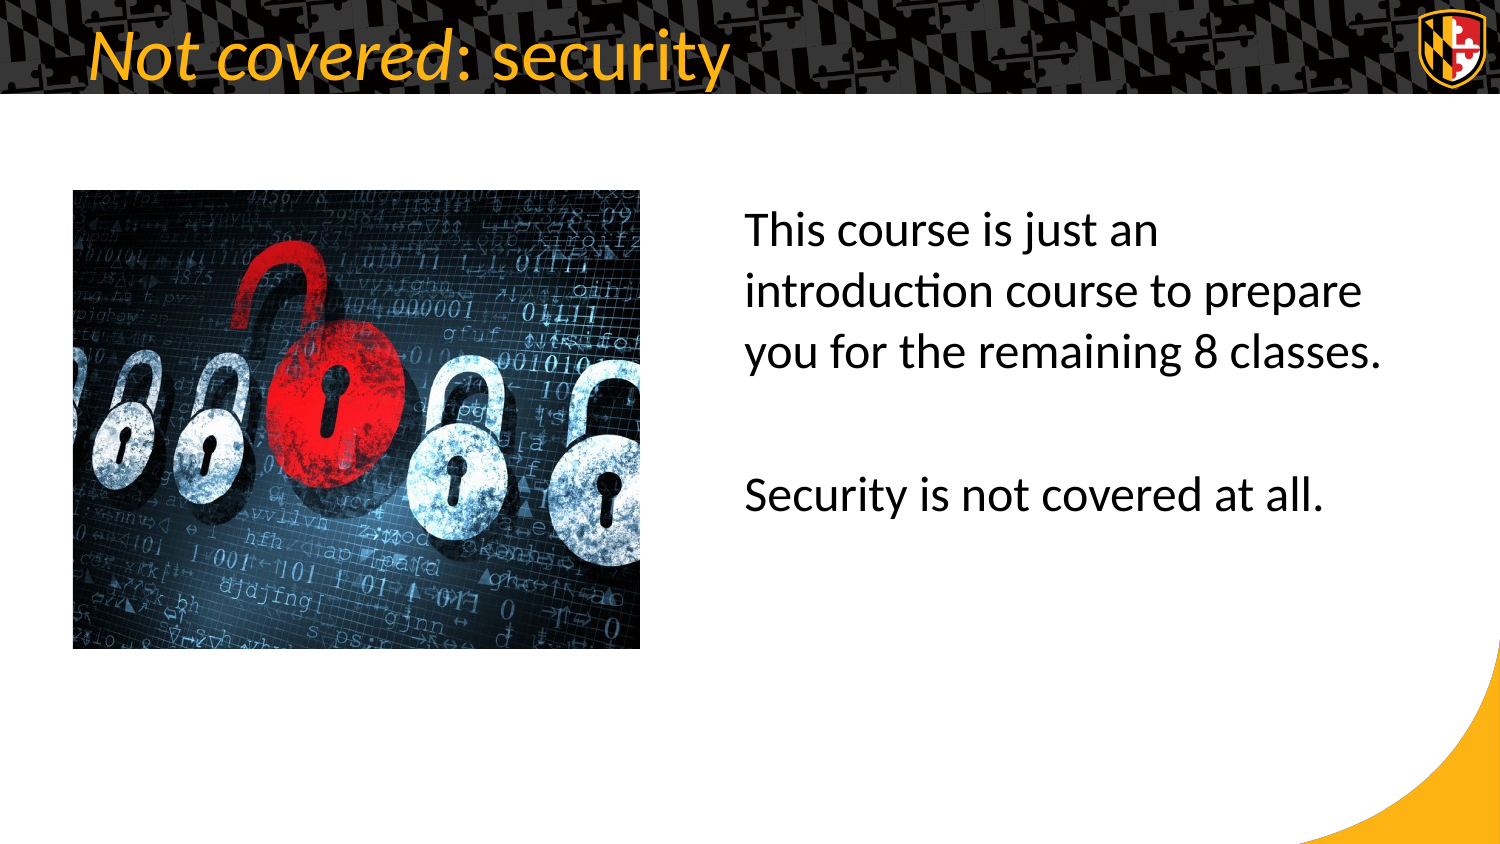

Not
covered:
security

This course is just an
introduction course to prepare
you for the remaining 8 classes.
Security is not covered at all.